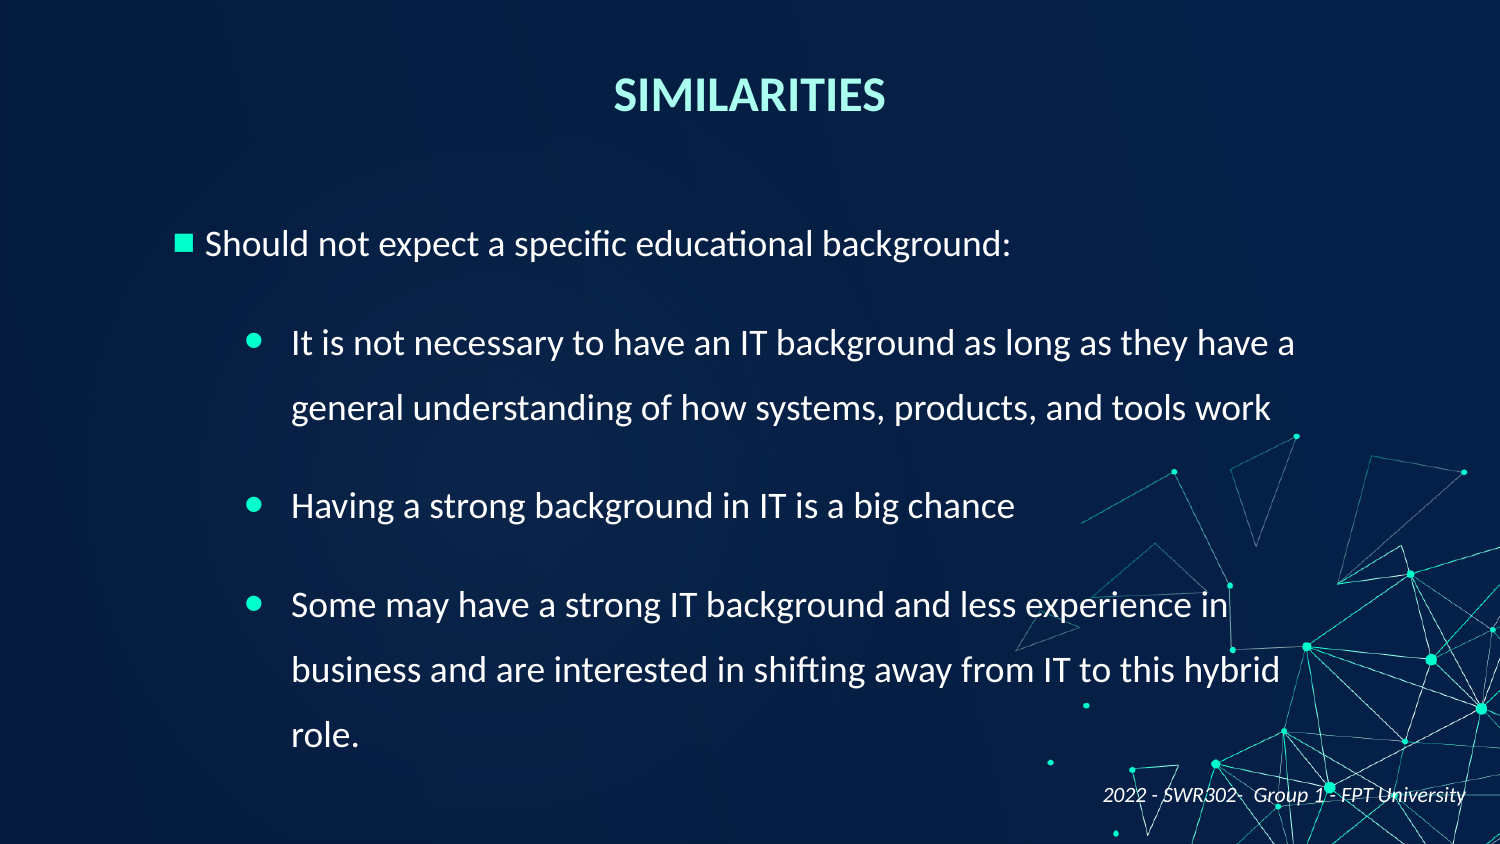

SIMILARITIES
Should not expect a specific educational background:
It is not necessary to have an IT background as long as they have a general understanding of how systems, products, and tools work
Having a strong background in IT is a big chance
Some may have a strong IT background and less experience in business and are interested in shifting away from IT to this hybrid role.